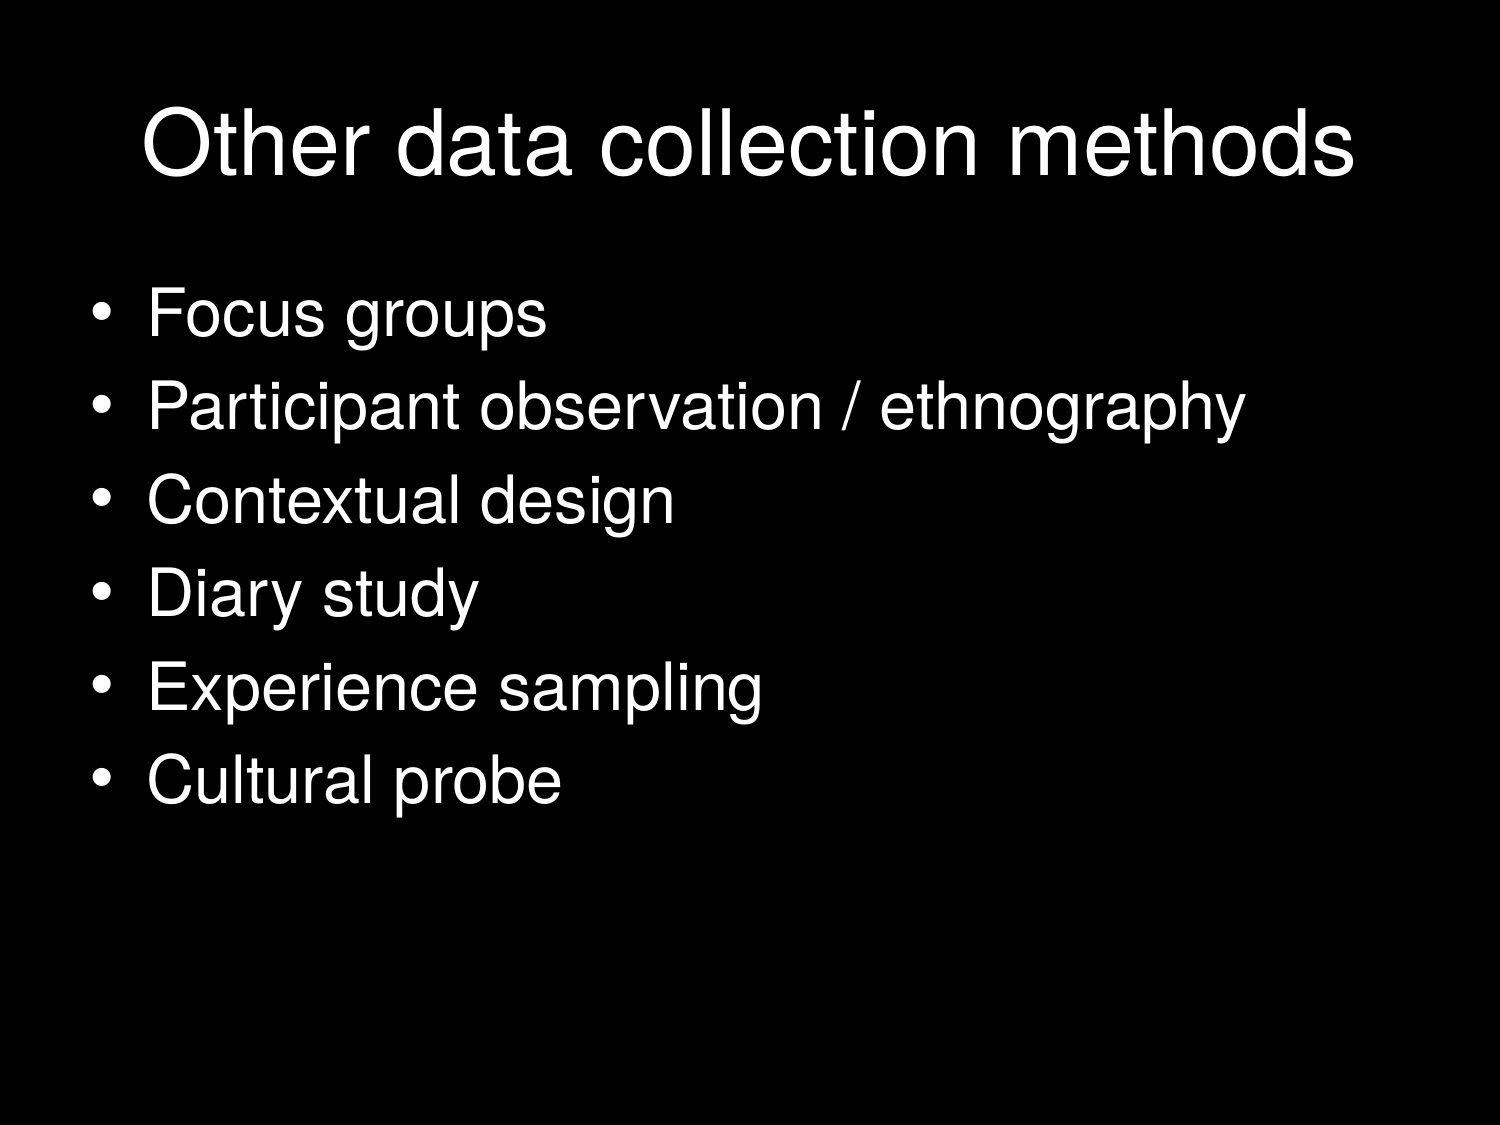

# Other data collection methods
Focus groups
Participant observation / ethnography
Contextual design
Diary study
Experience sampling
Cultural probe